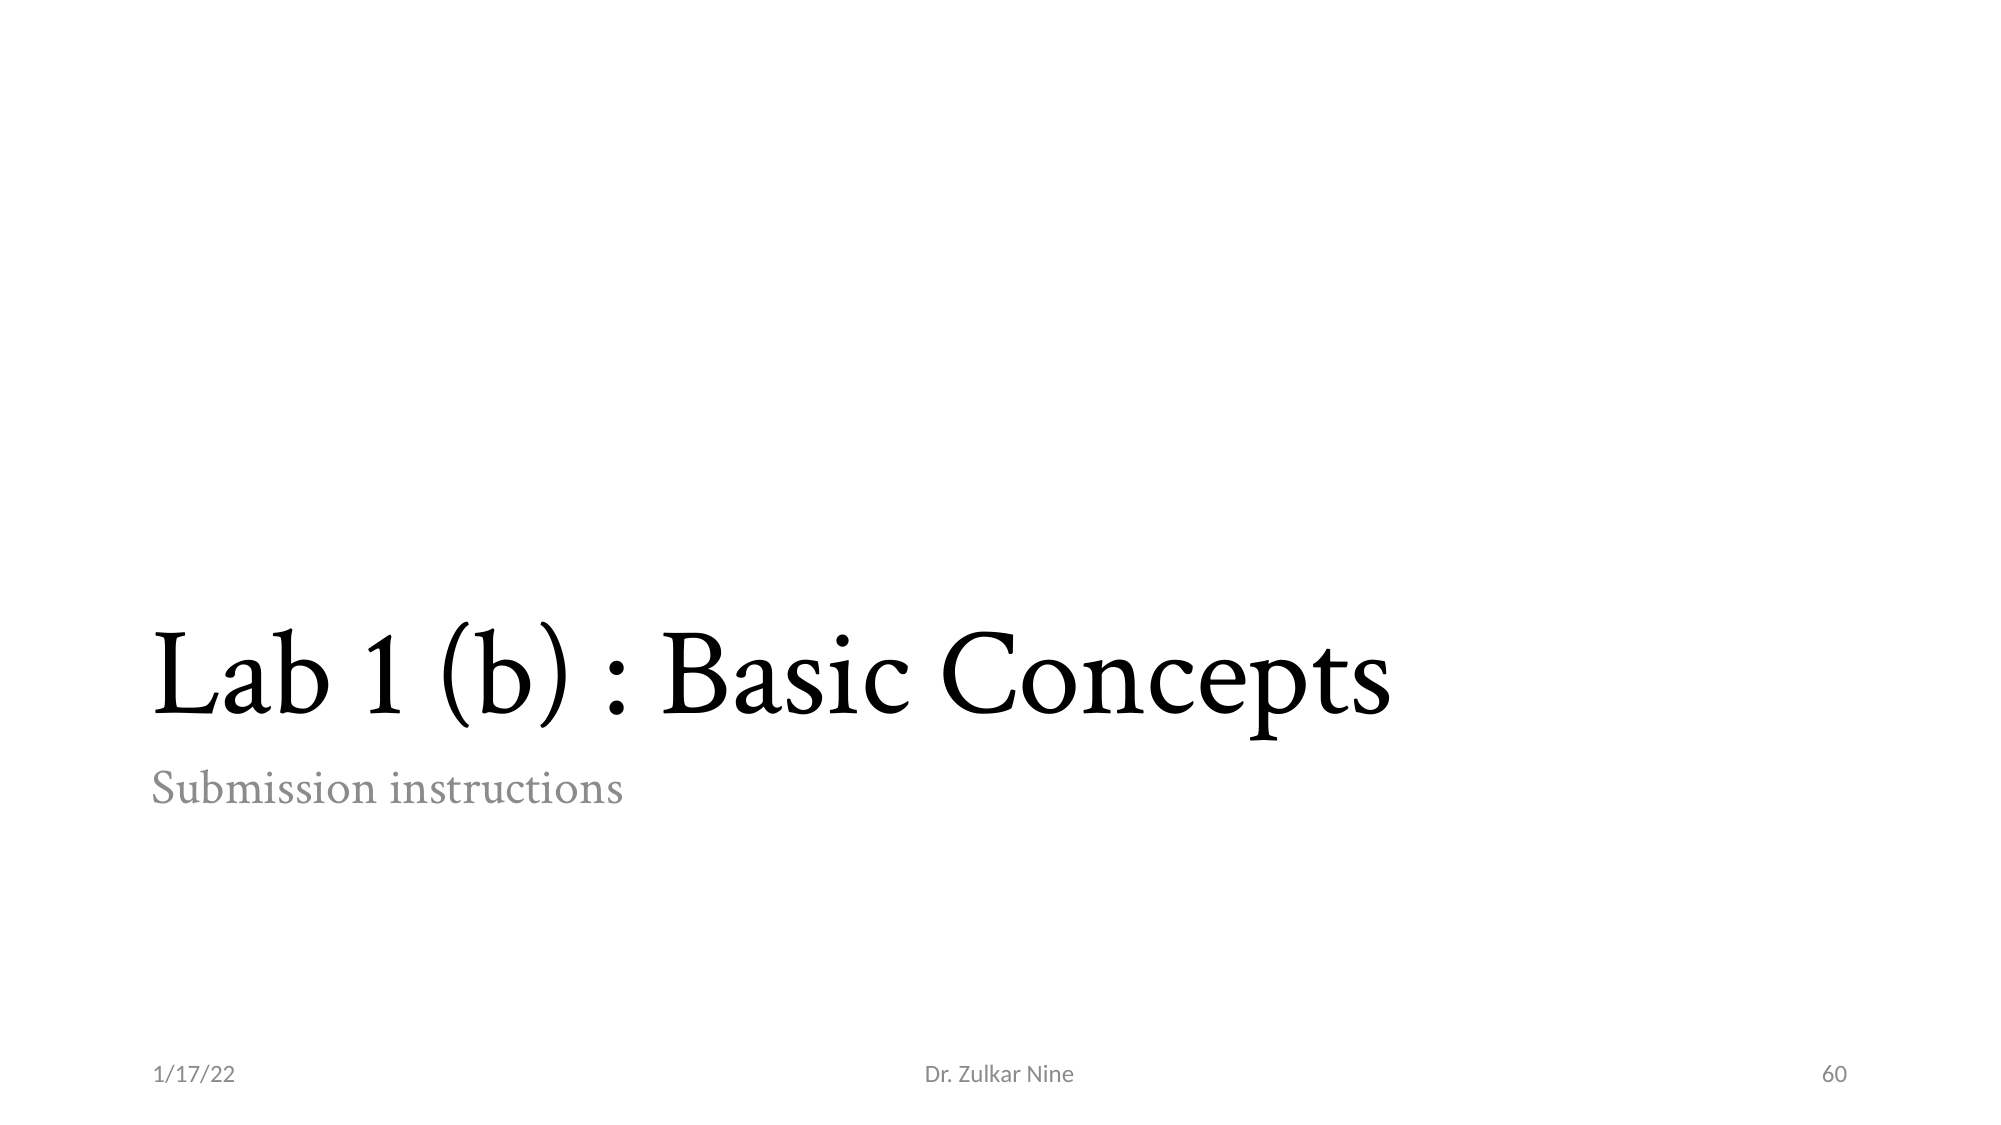

# Lab 1 (b) : Basic Concepts
Submission instructions
1/17/22
Dr. Zulkar Nine
60